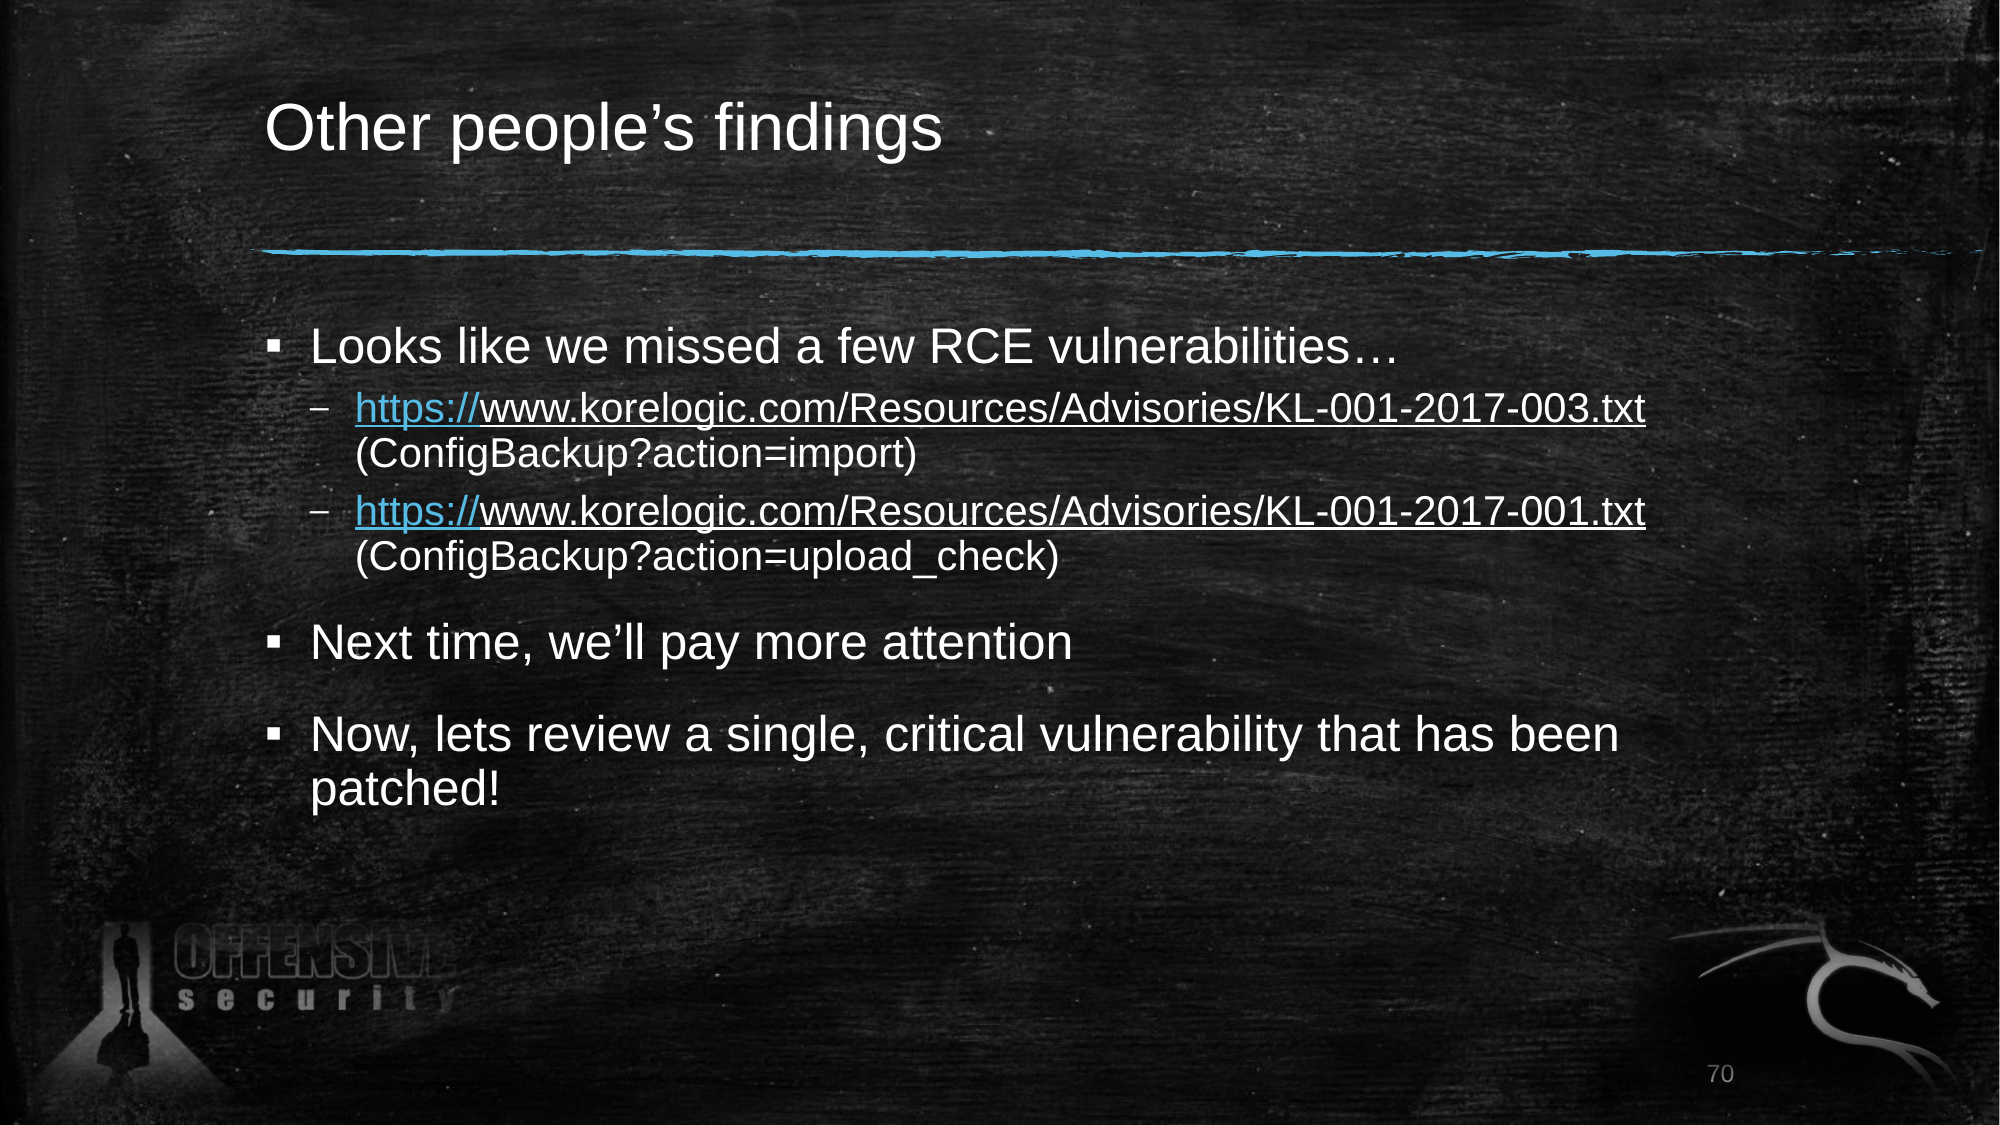

# Other people’s findings
Looks like we missed a few RCE vulnerabilities…
https://www.korelogic.com/Resources/Advisories/KL-001-2017-003.txt (ConfigBackup?action=import)
https://www.korelogic.com/Resources/Advisories/KL-001-2017-001.txt (ConfigBackup?action=upload_check)
Next time, we’ll pay more attention
Now, lets review a single, critical vulnerability that has been patched!
70